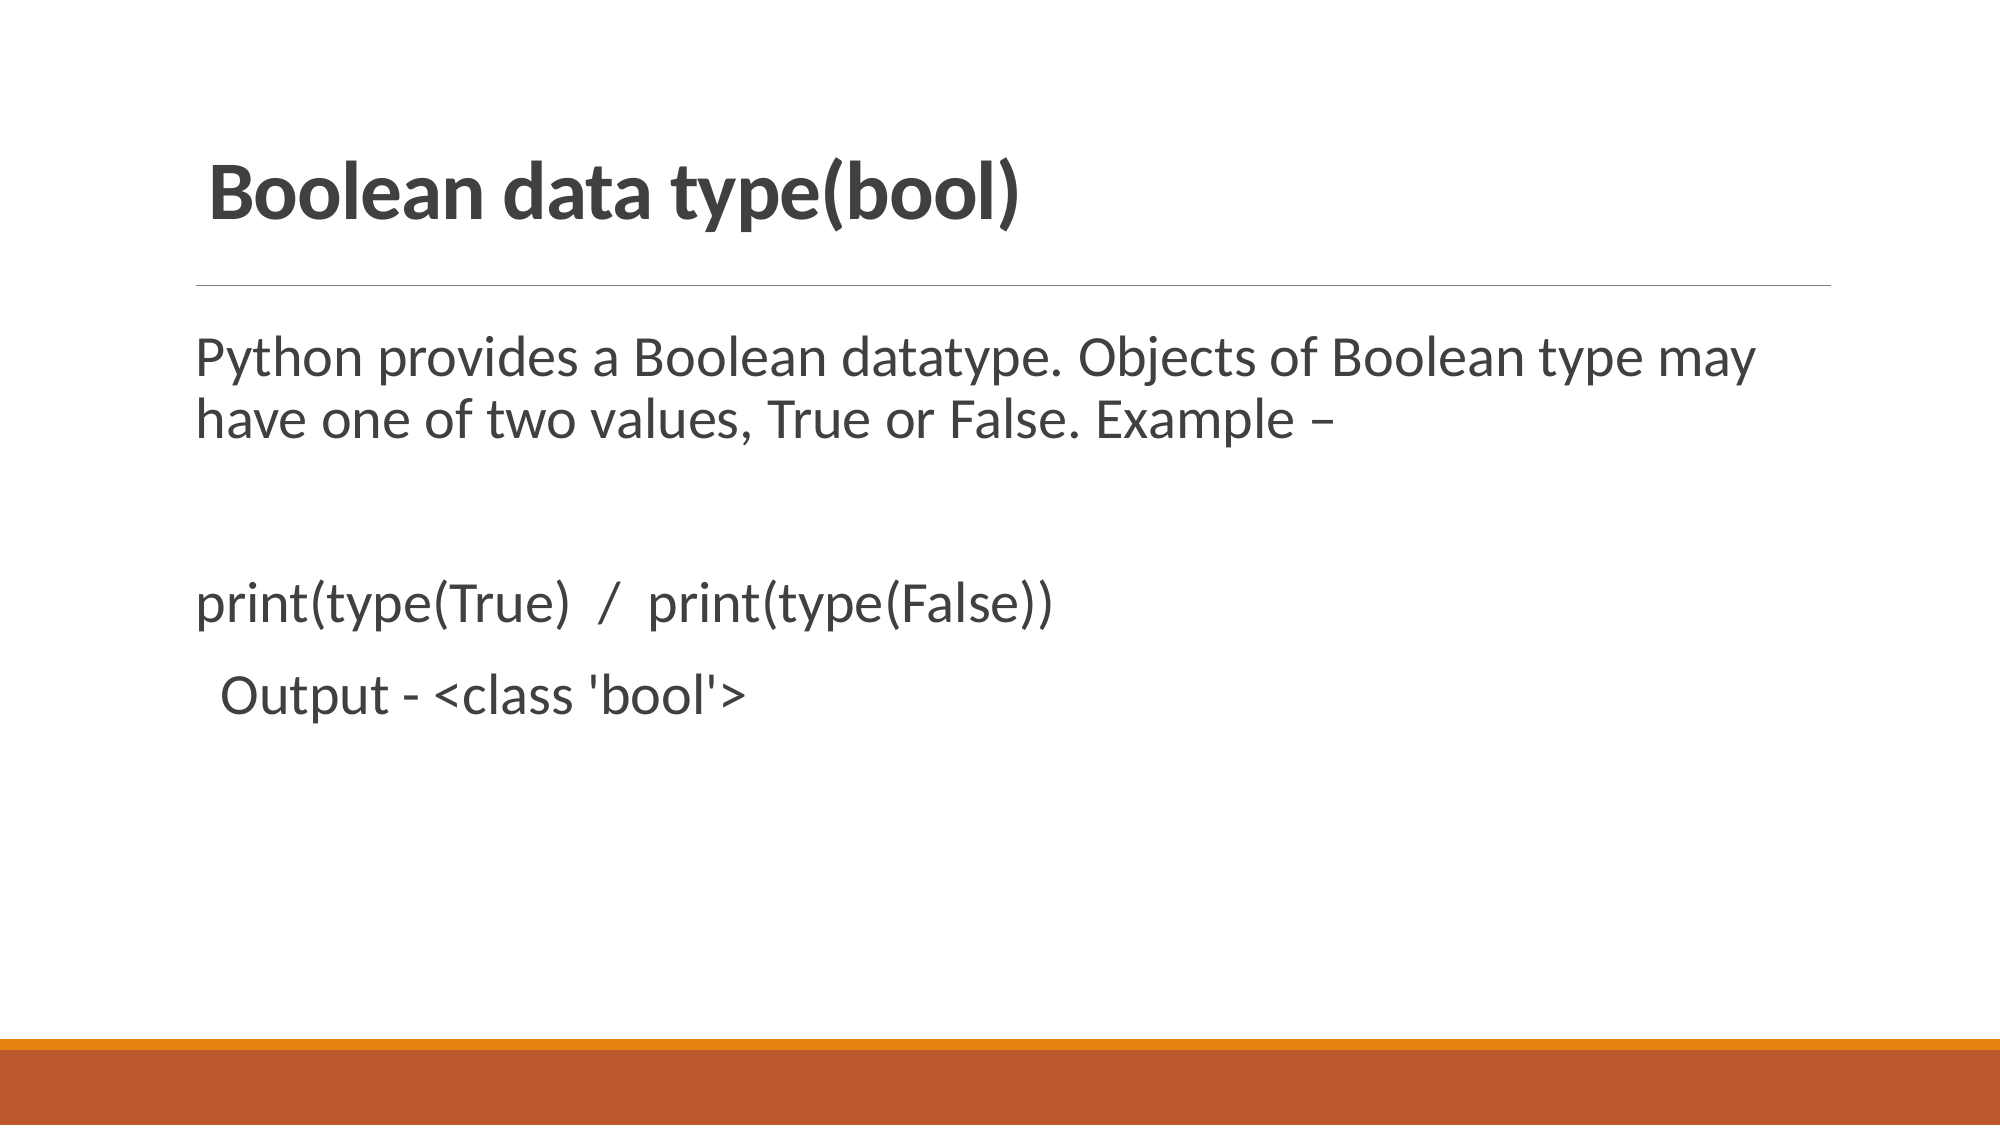

# Boolean data type(bool)
Python provides a Boolean datatype. Objects of Boolean type may have one of two values, True or False. Example –

print(type(True)  /  print(type(False))
   Output - <class 'bool'>